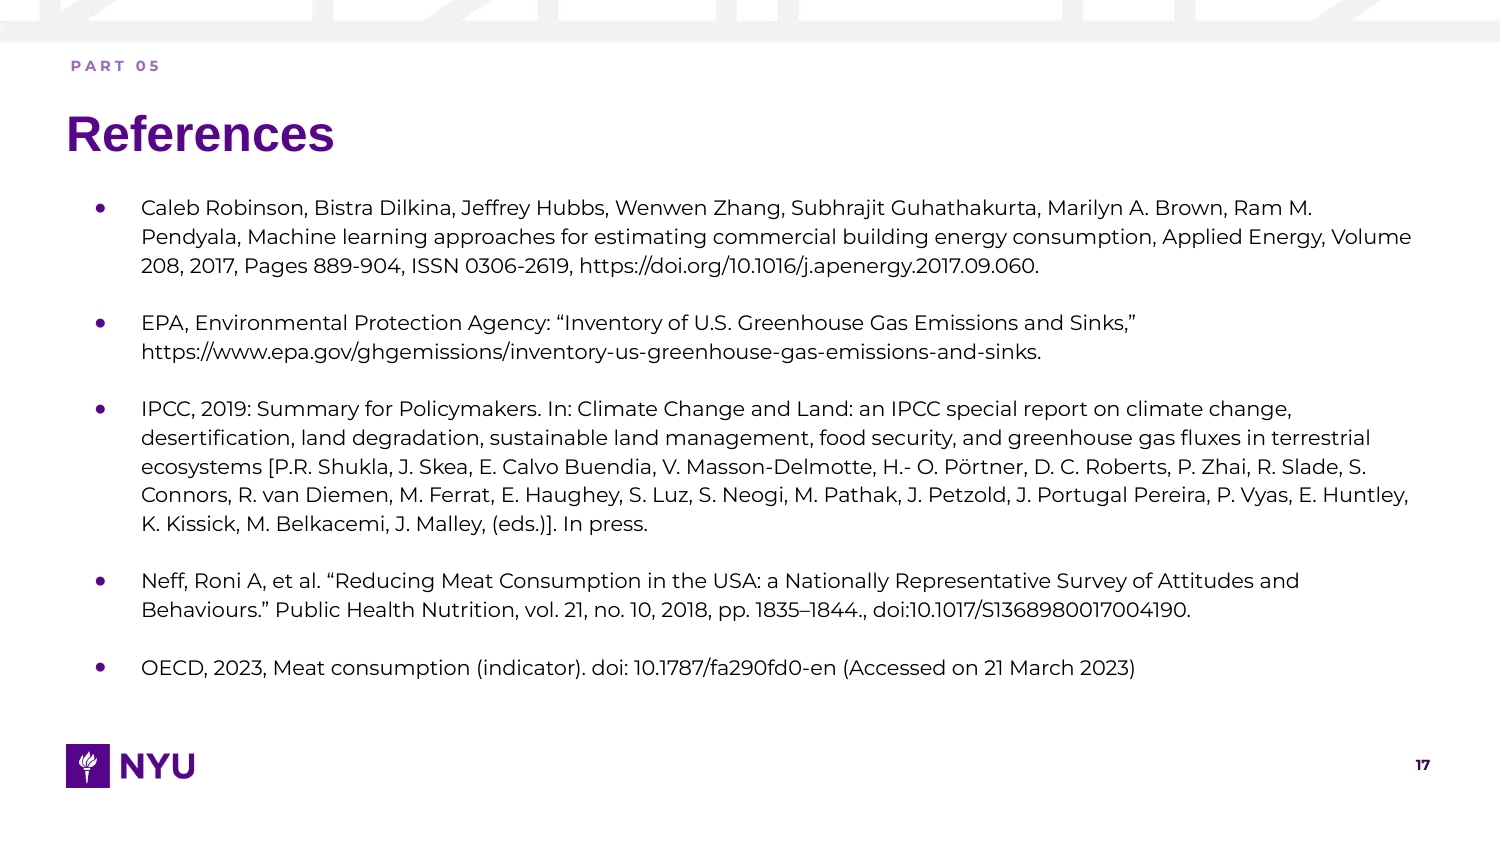

P A R T   0 5
# References
Caleb Robinson, Bistra Dilkina, Jeffrey Hubbs, Wenwen Zhang, Subhrajit Guhathakurta, Marilyn A. Brown, Ram M. Pendyala, Machine learning approaches for estimating commercial building energy consumption, Applied Energy, Volume 208, 2017, Pages 889-904, ISSN 0306-2619, https://doi.org/10.1016/j.apenergy.2017.09.060.

EPA, Environmental Protection Agency: “Inventory of U.S. Greenhouse Gas Emissions and Sinks,” https://www.epa.gov/ghgemissions/inventory-us-greenhouse-gas-emissions-and-sinks.

IPCC, 2019: Summary for Policymakers. In: Climate Change and Land: an IPCC special report on climate change, desertification, land degradation, sustainable land management, food security, and greenhouse gas fluxes in terrestrial ecosystems [P.R. Shukla, J. Skea, E. Calvo Buendia, V. Masson-Delmotte, H.- O. Pörtner, D. C. Roberts, P. Zhai, R. Slade, S. Connors, R. van Diemen, M. Ferrat, E. Haughey, S. Luz, S. Neogi, M. Pathak, J. Petzold, J. Portugal Pereira, P. Vyas, E. Huntley, K. Kissick, M. Belkacemi, J. Malley, (eds.)]. In press.

Neff, Roni A, et al. “Reducing Meat Consumption in the USA: a Nationally Representative Survey of Attitudes and Behaviours.” Public Health Nutrition, vol. 21, no. 10, 2018, pp. 1835–1844., doi:10.1017/S1368980017004190.

OECD, 2023, Meat consumption (indicator). doi: 10.1787/fa290fd0-en (Accessed on 21 March 2023)